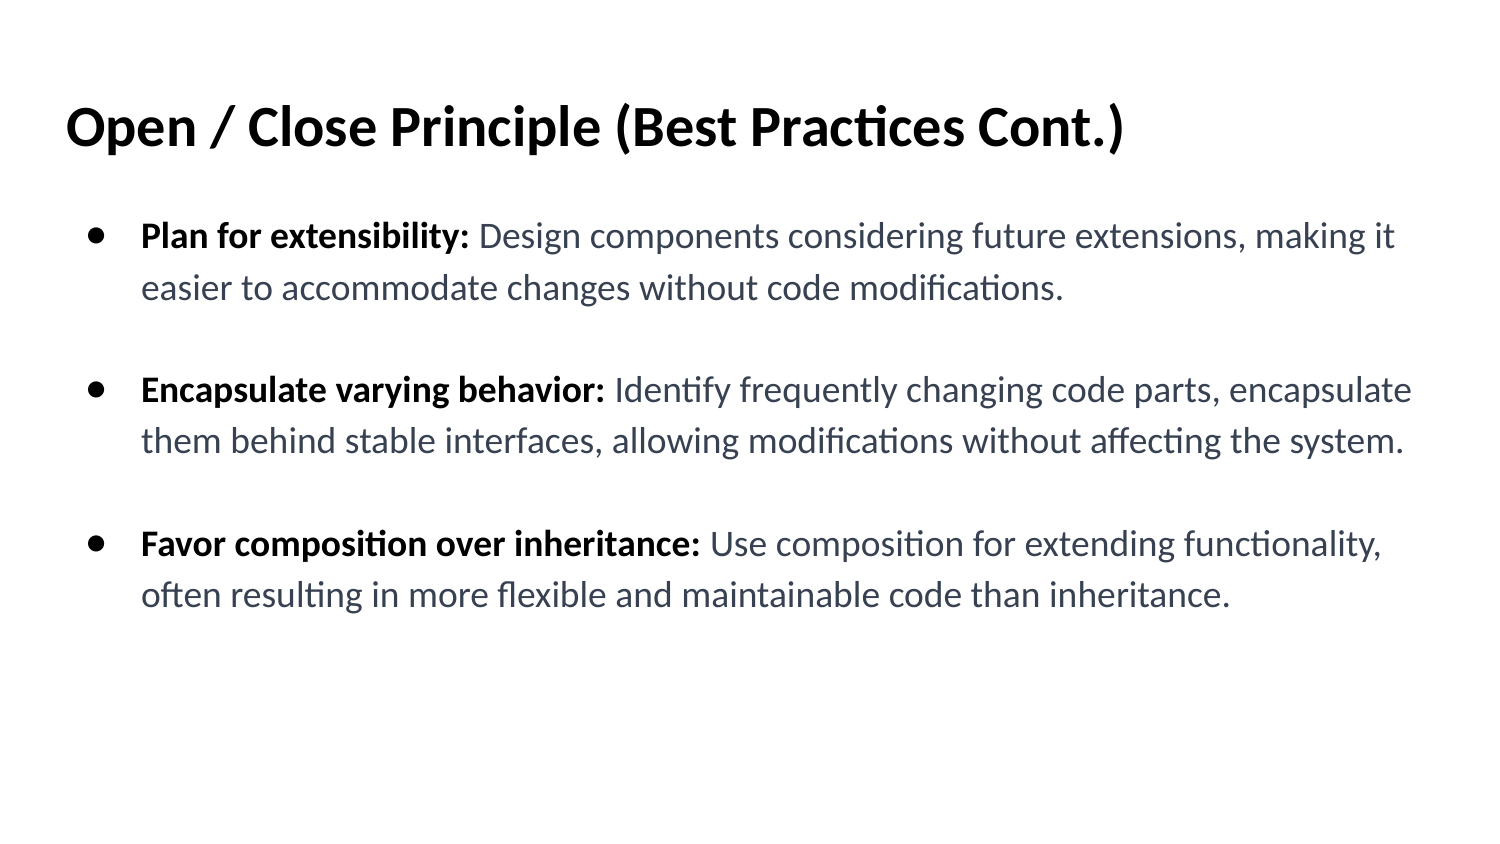

# Open / Close Principle (Best Practices Cont.)
Plan for extensibility: Design components considering future extensions, making it easier to accommodate changes without code modifications.

Encapsulate varying behavior: Identify frequently changing code parts, encapsulate them behind stable interfaces, allowing modifications without affecting the system.

Favor composition over inheritance: Use composition for extending functionality, often resulting in more flexible and maintainable code than inheritance.